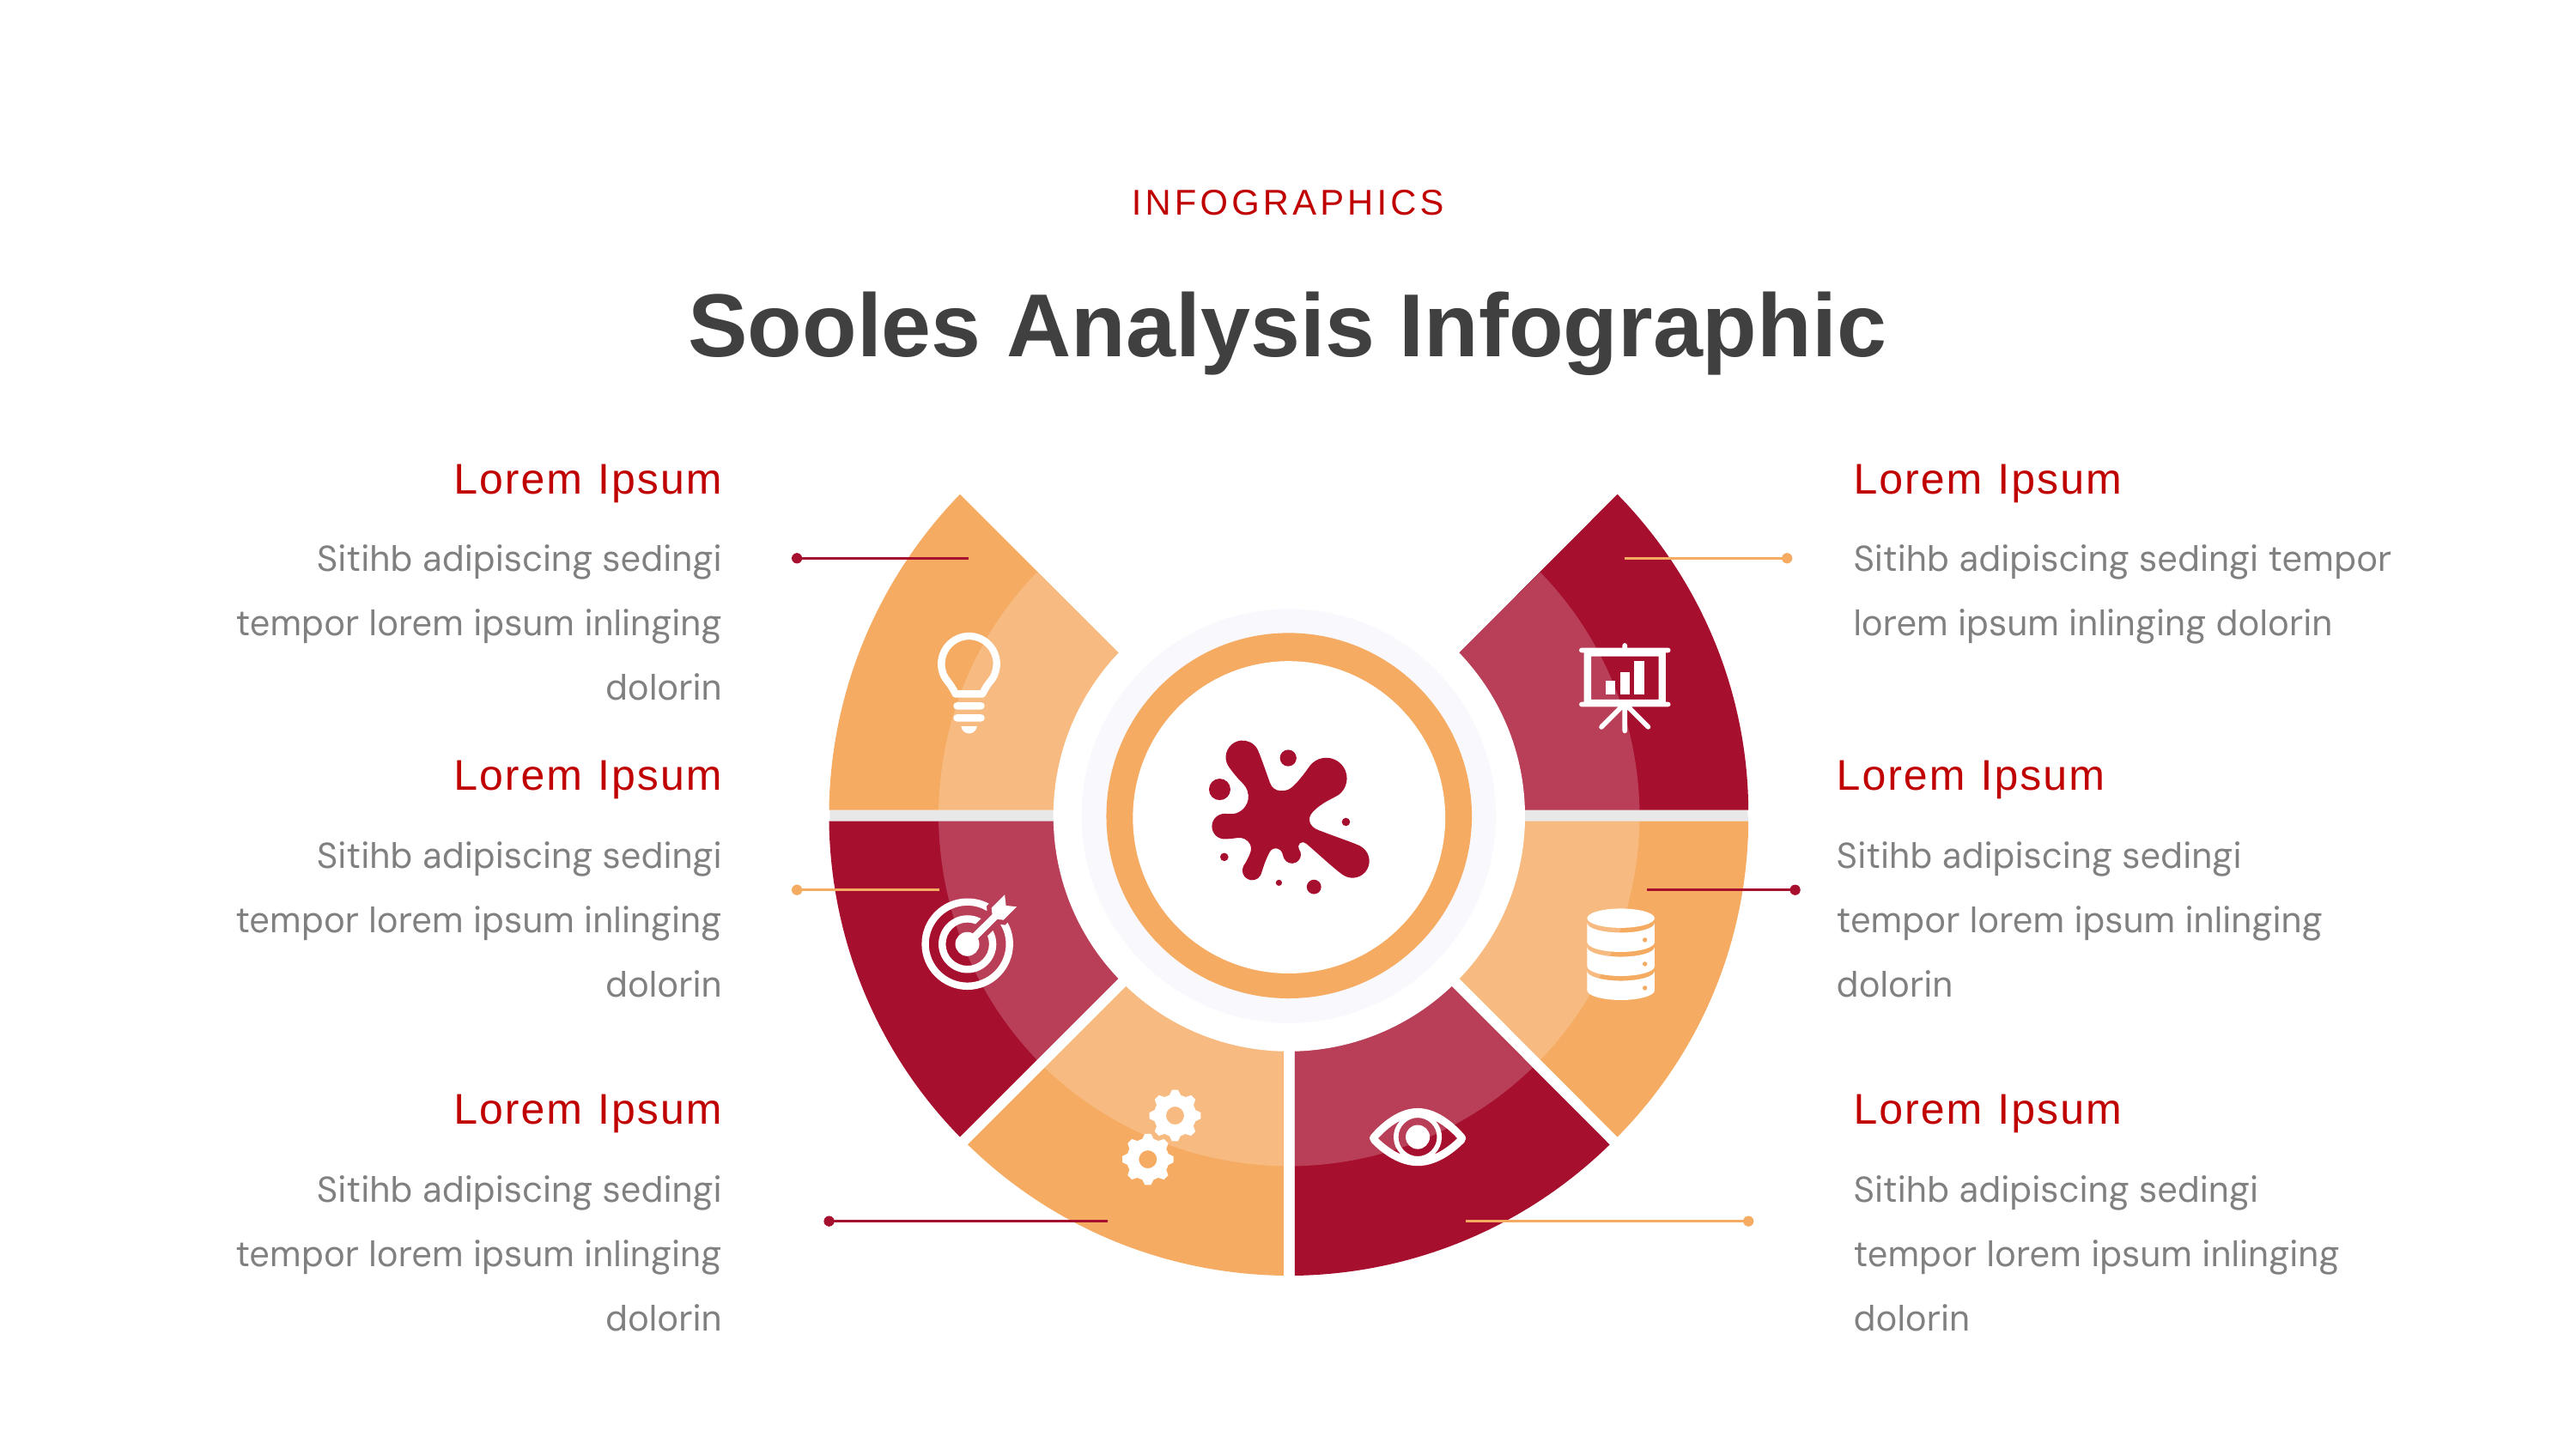

INFOGRAPHICS
Sooles Analysis Infographic
Lorem Ipsum
Lorem Ipsum

Sitihb adipiscing sedingi tempor lorem ipsum inlinging dolorin
Sitihb adipiscing sedingi tempor lorem ipsum inlinging dolorin

Lorem Ipsum
Lorem Ipsum
Sitihb adipiscing sedingi tempor lorem ipsum inlinging dolorin
Sitihb adipiscing sedingi tempor lorem ipsum inlinging dolorin

Lorem Ipsum
Lorem Ipsum

Sitihb adipiscing sedingi tempor lorem ipsum inlinging dolorin
Sitihb adipiscing sedingi tempor lorem ipsum inlinging dolorin